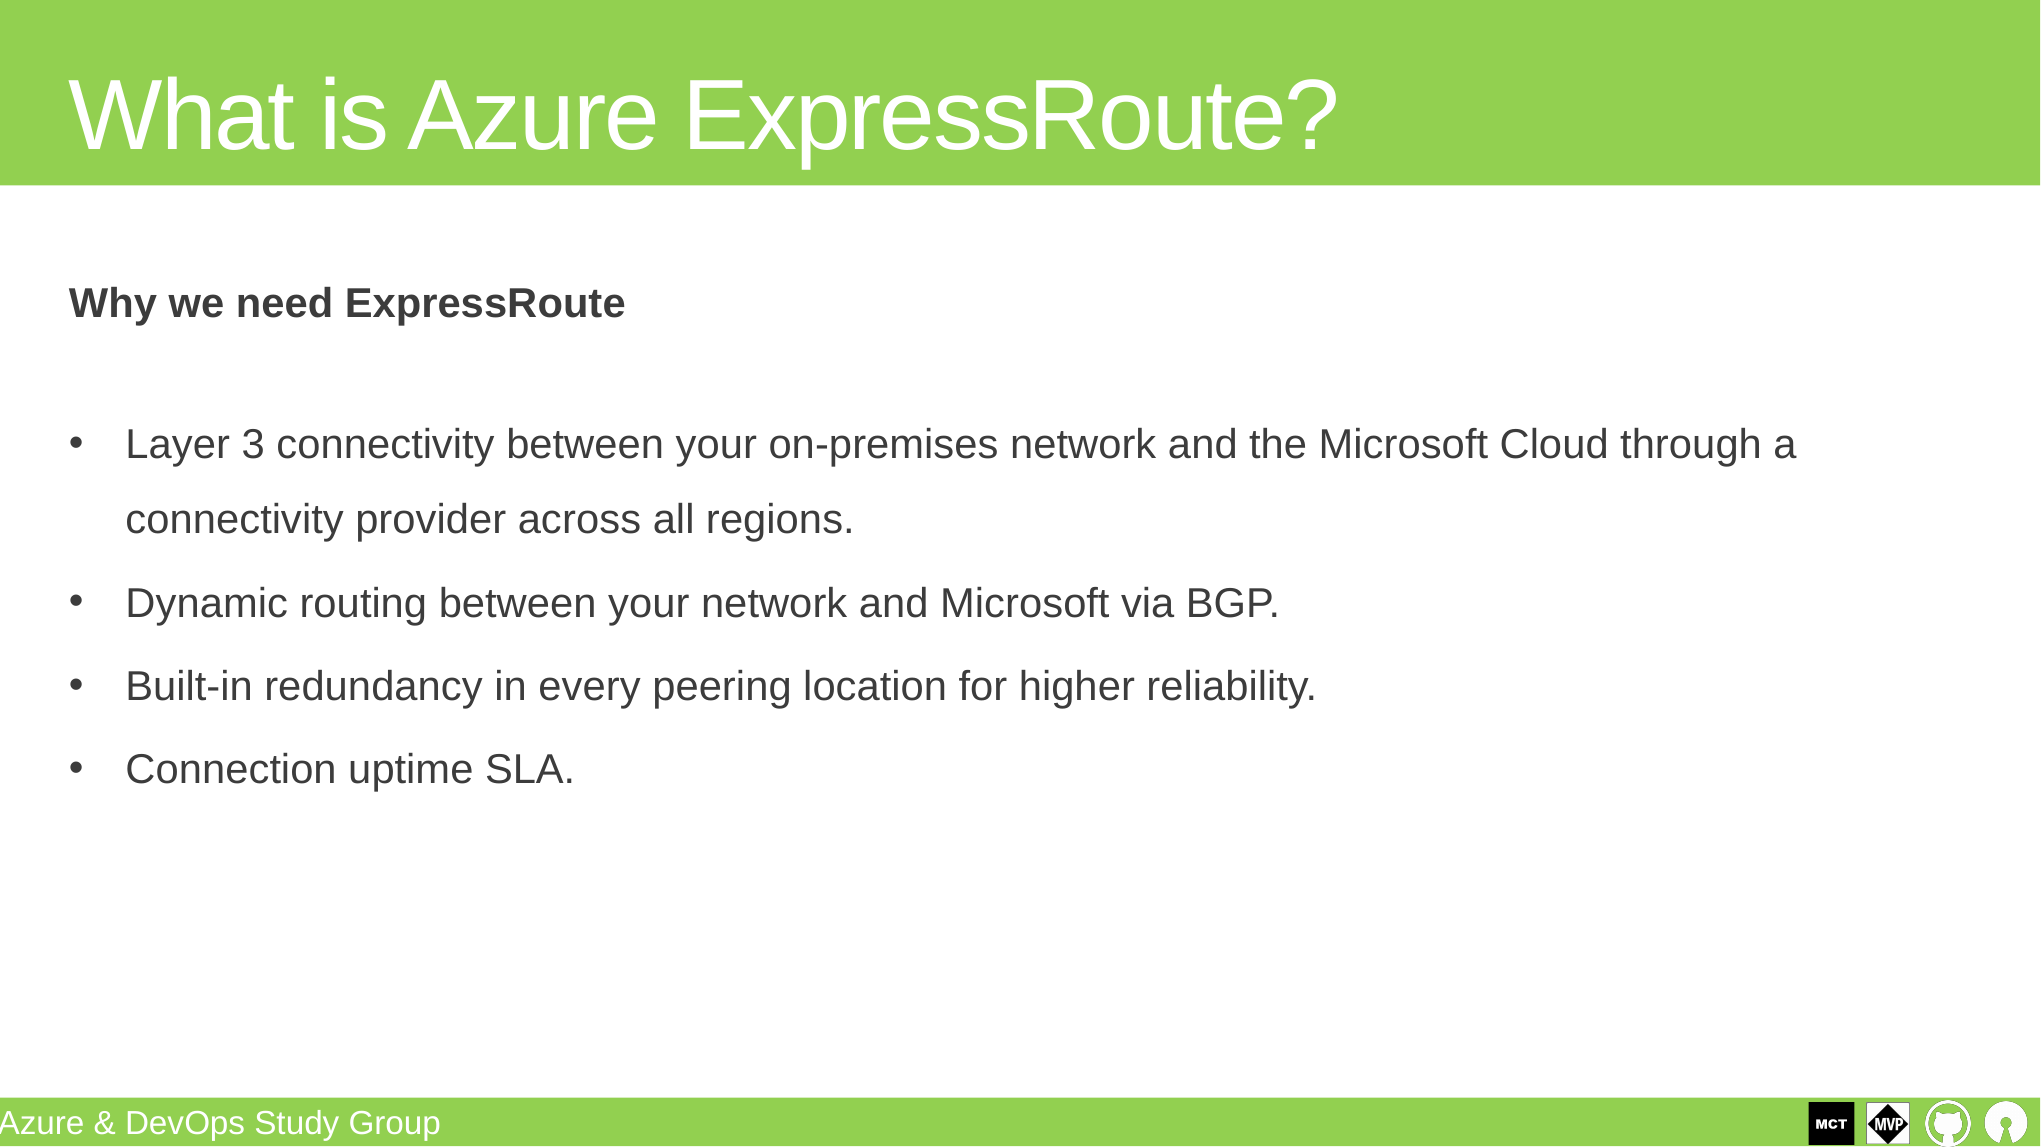

# What is Azure ExpressRoute?
Why we need ExpressRoute

Layer 3 connectivity between your on-premises network and the Microsoft Cloud through a connectivity provider across all regions.
Dynamic routing between your network and Microsoft via BGP.
Built-in redundancy in every peering location for higher reliability.
Connection uptime SLA.